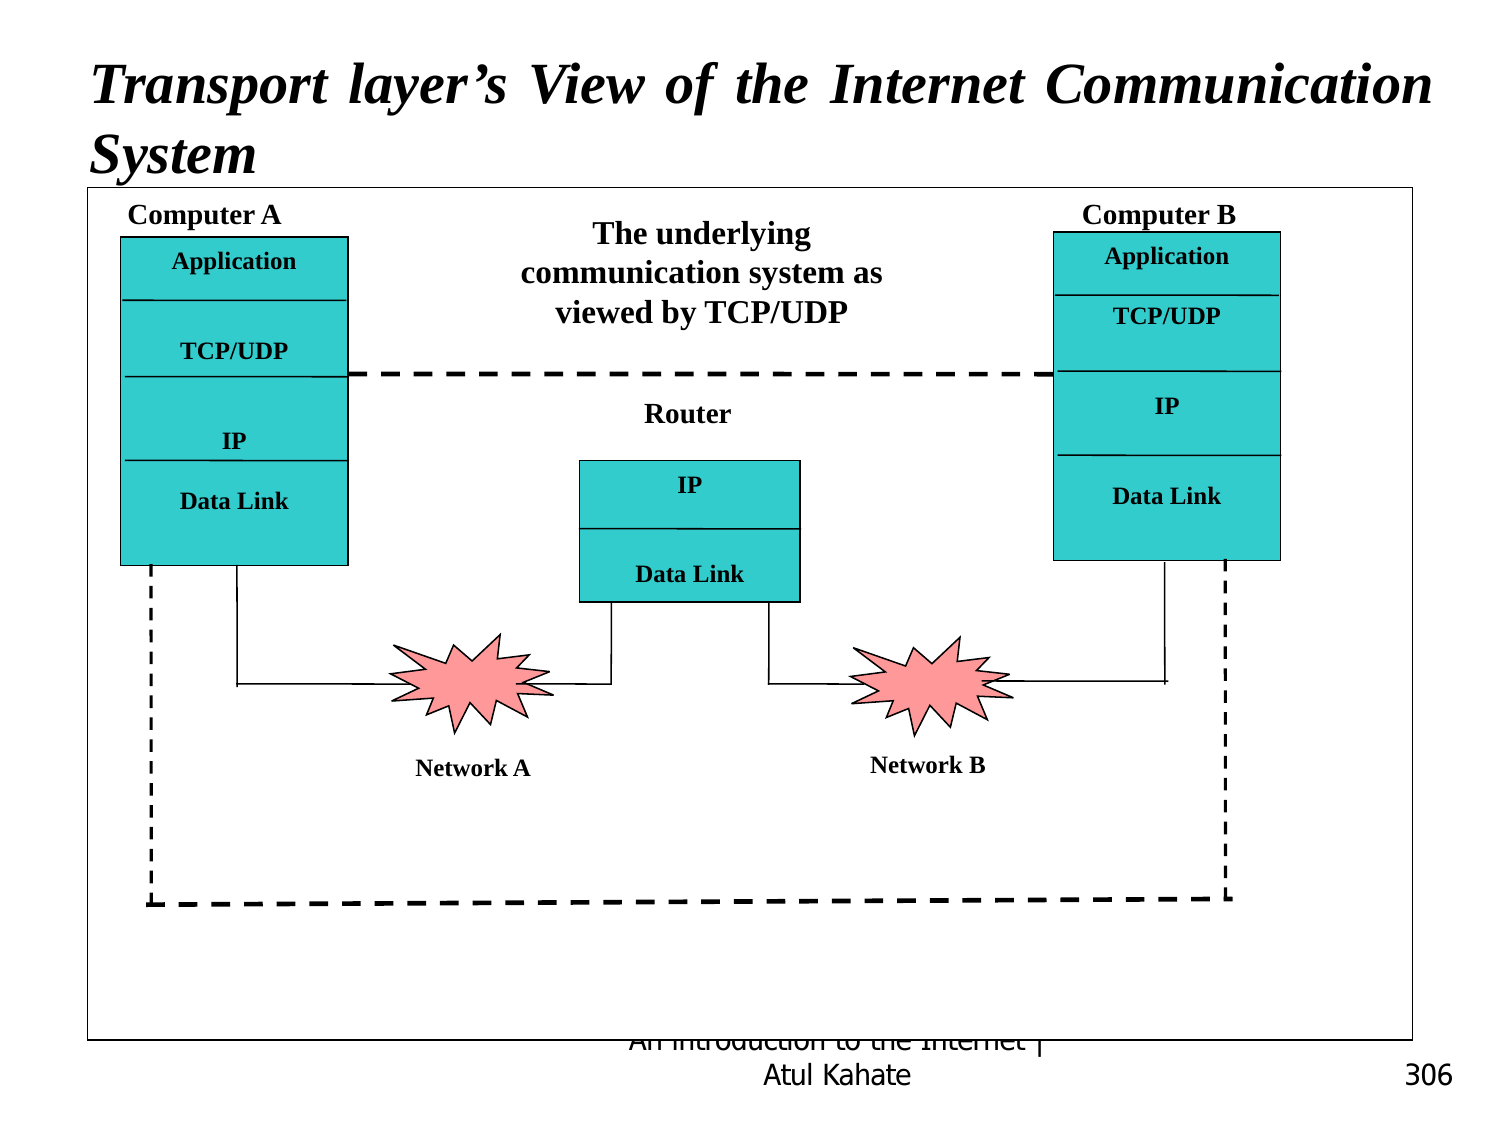

Transport layer’s View of the Internet Communication System
    Computer A					           Computer B

The underlying communication system as viewed by TCP/UDP
Application

TCP/UDP

IP

Data Link
Application

TCP/UDP

IP

Data Link

Router

IP

Data Link

Network B
Network A

An introduction to the Internet | Atul Kahate
306